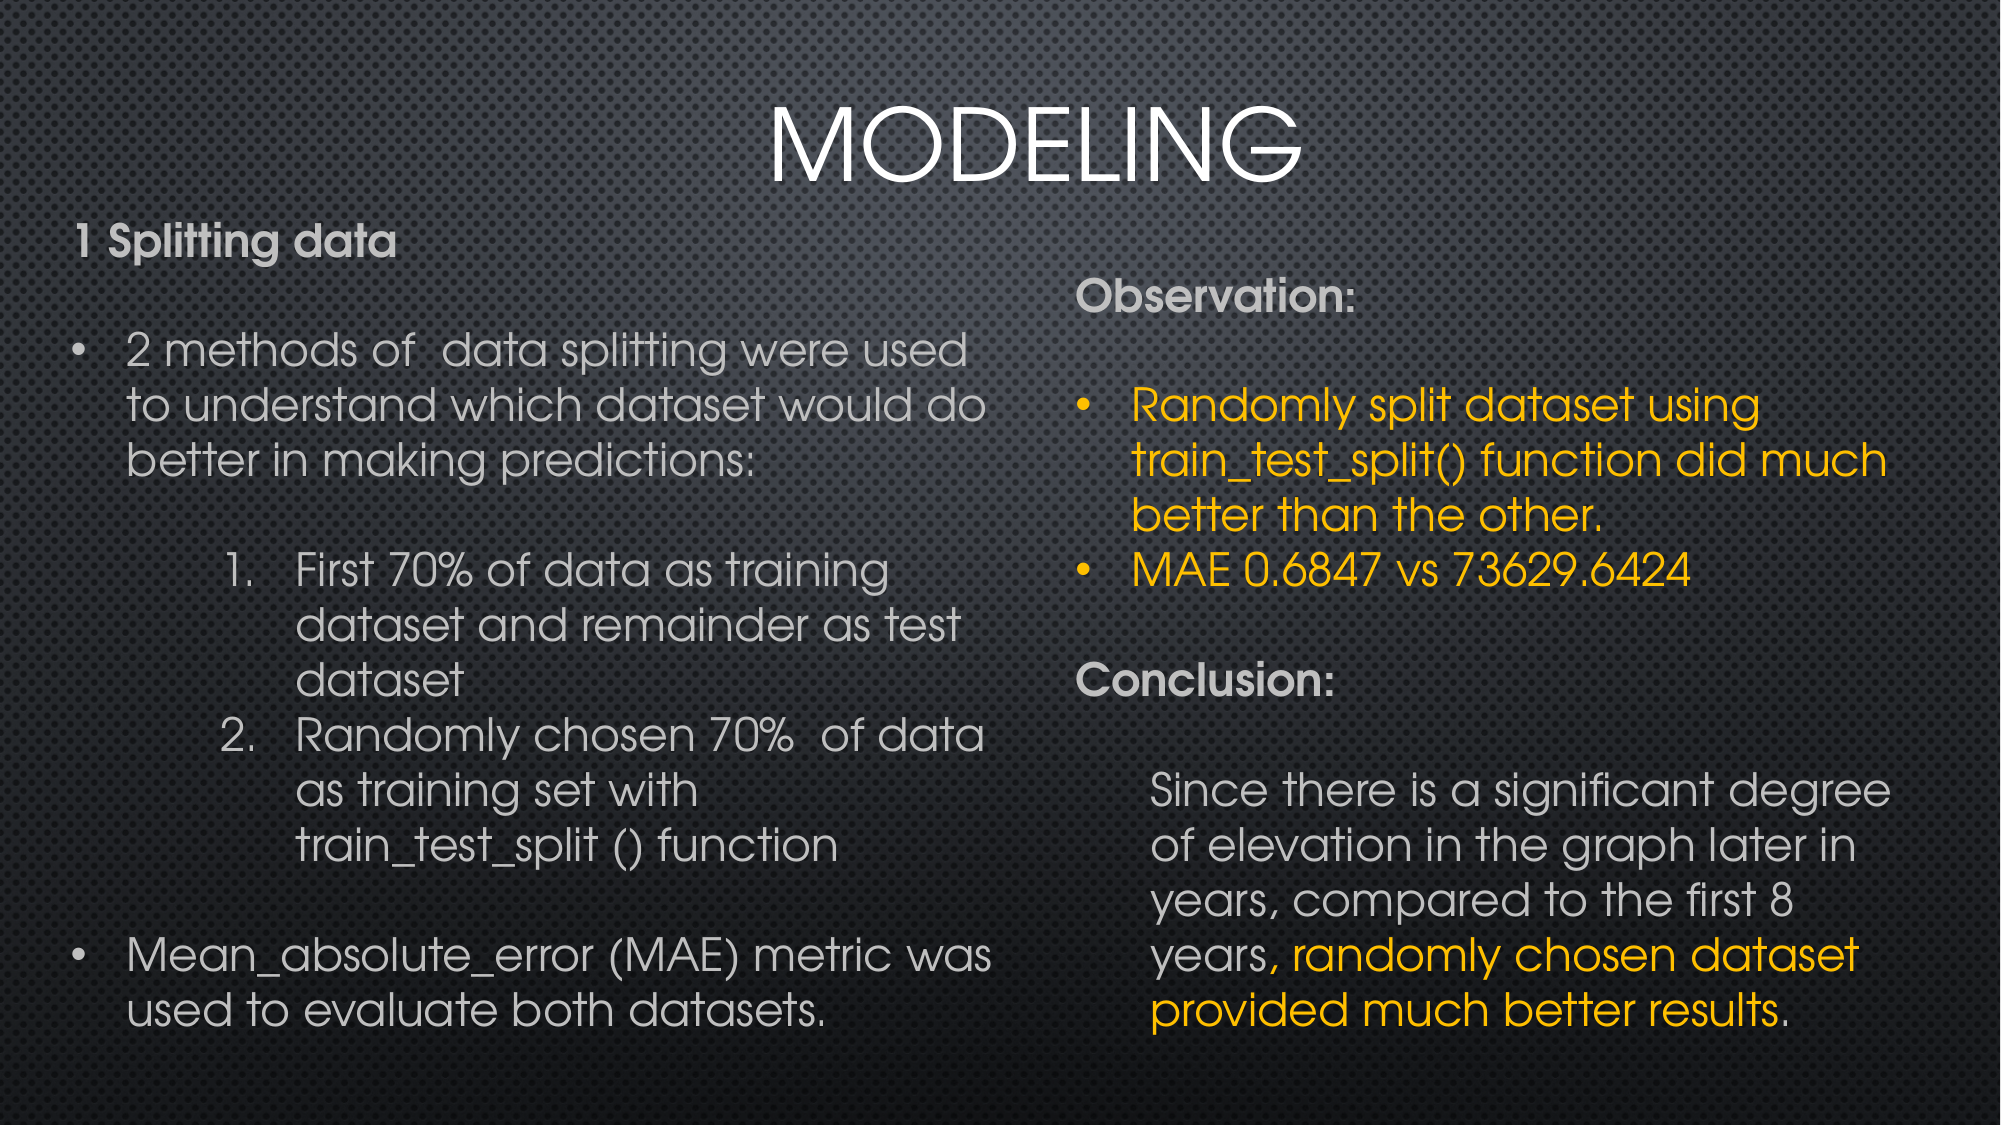

Modeling
1 Splitting data

2 methods of  data splitting were used to understand which dataset would do better in making predictions:

First 70% of data as training dataset and remainder as test dataset
Randomly chosen 70%  of data as training set with train_test_split () function

Mean_absolute_error (MAE) metric was used to evaluate both datasets.

Observation:

Randomly split dataset using train_test_split() function did much better than the other.
MAE 0.6847 vs 73629.6424

Conclusion:

Since there is a significant degree of elevation in the graph later in years, compared to the first 8 years, randomly chosen dataset provided much better results.